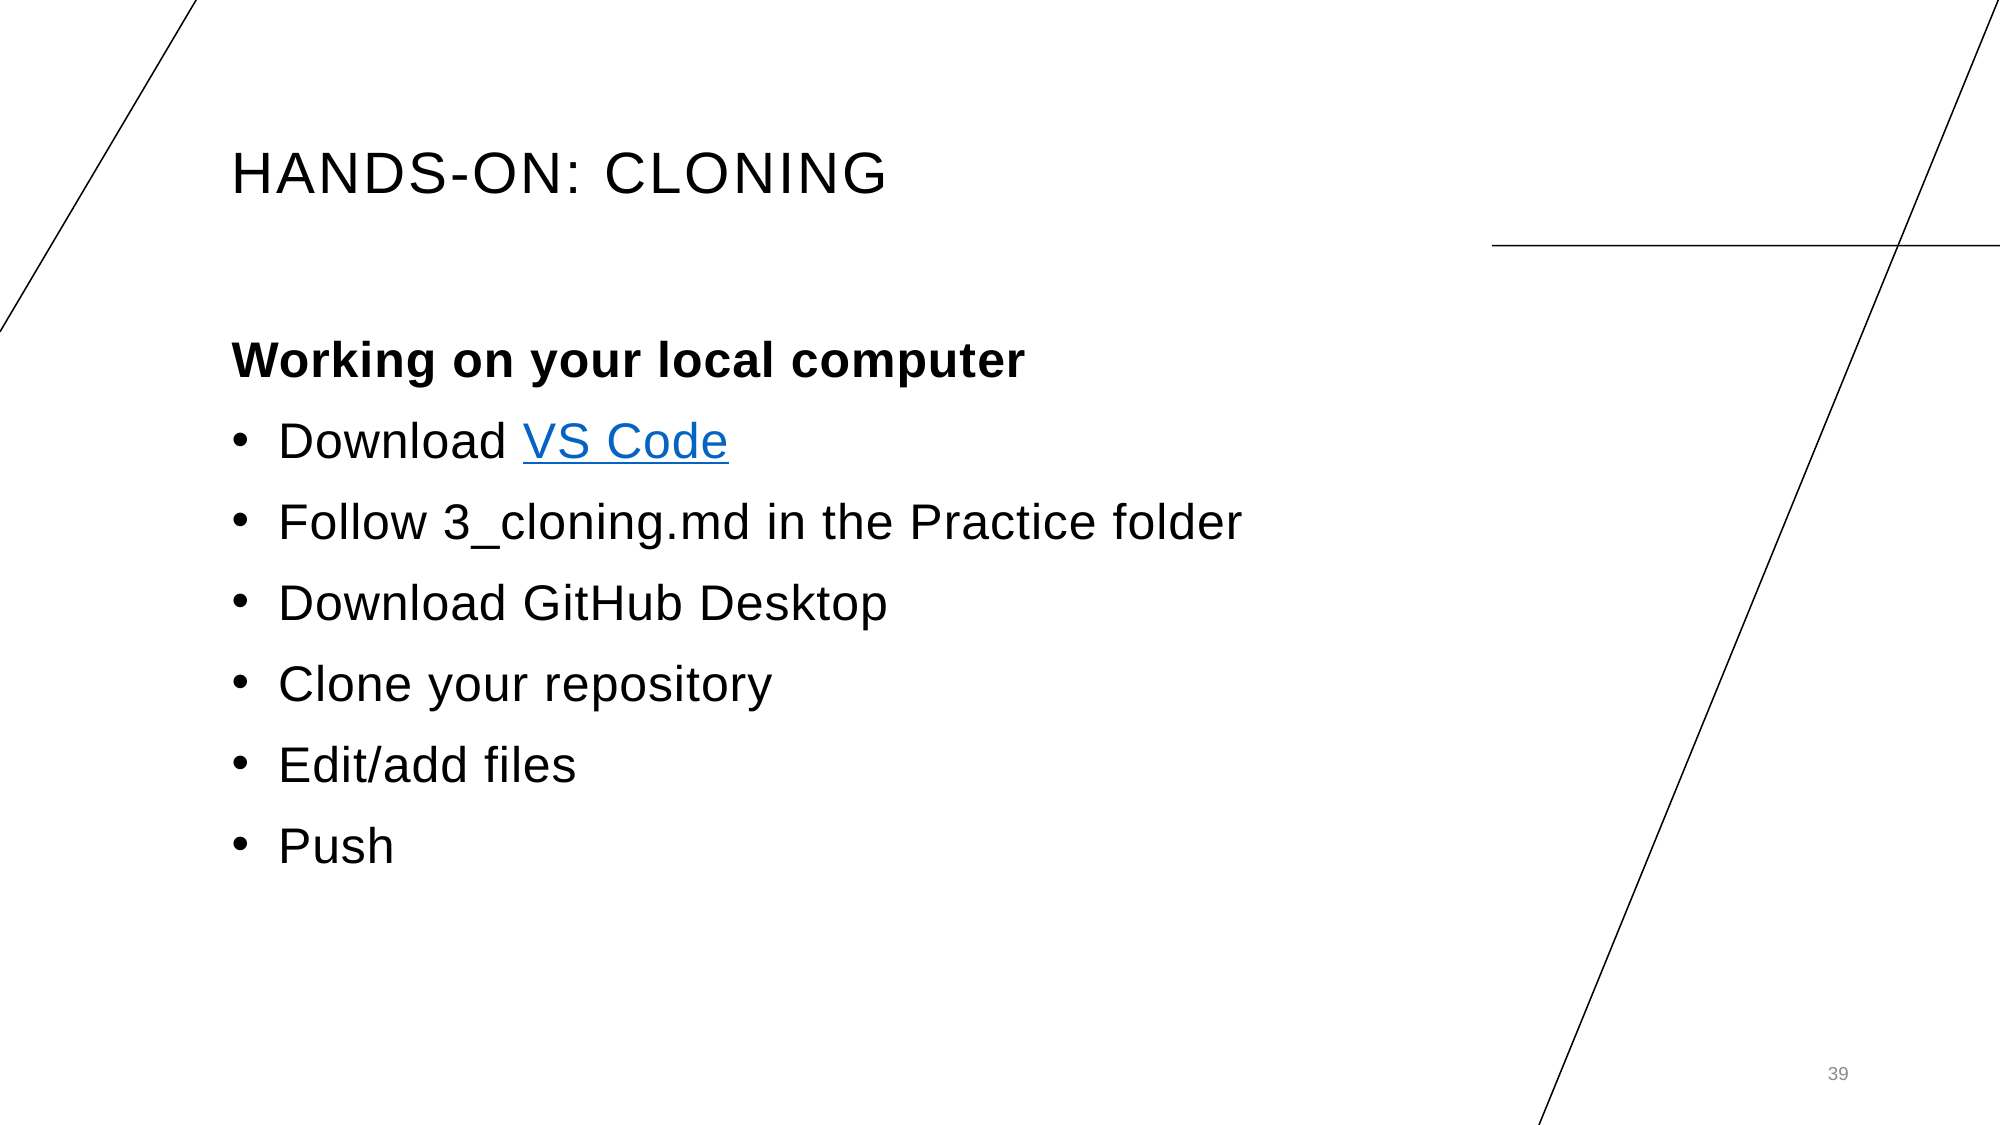

# Hands-On: Cloning
Working on your local computer
Download VS Code
Follow 3_cloning.md in the Practice folder
Download GitHub Desktop
Clone your repository
Edit/add files
Push

39